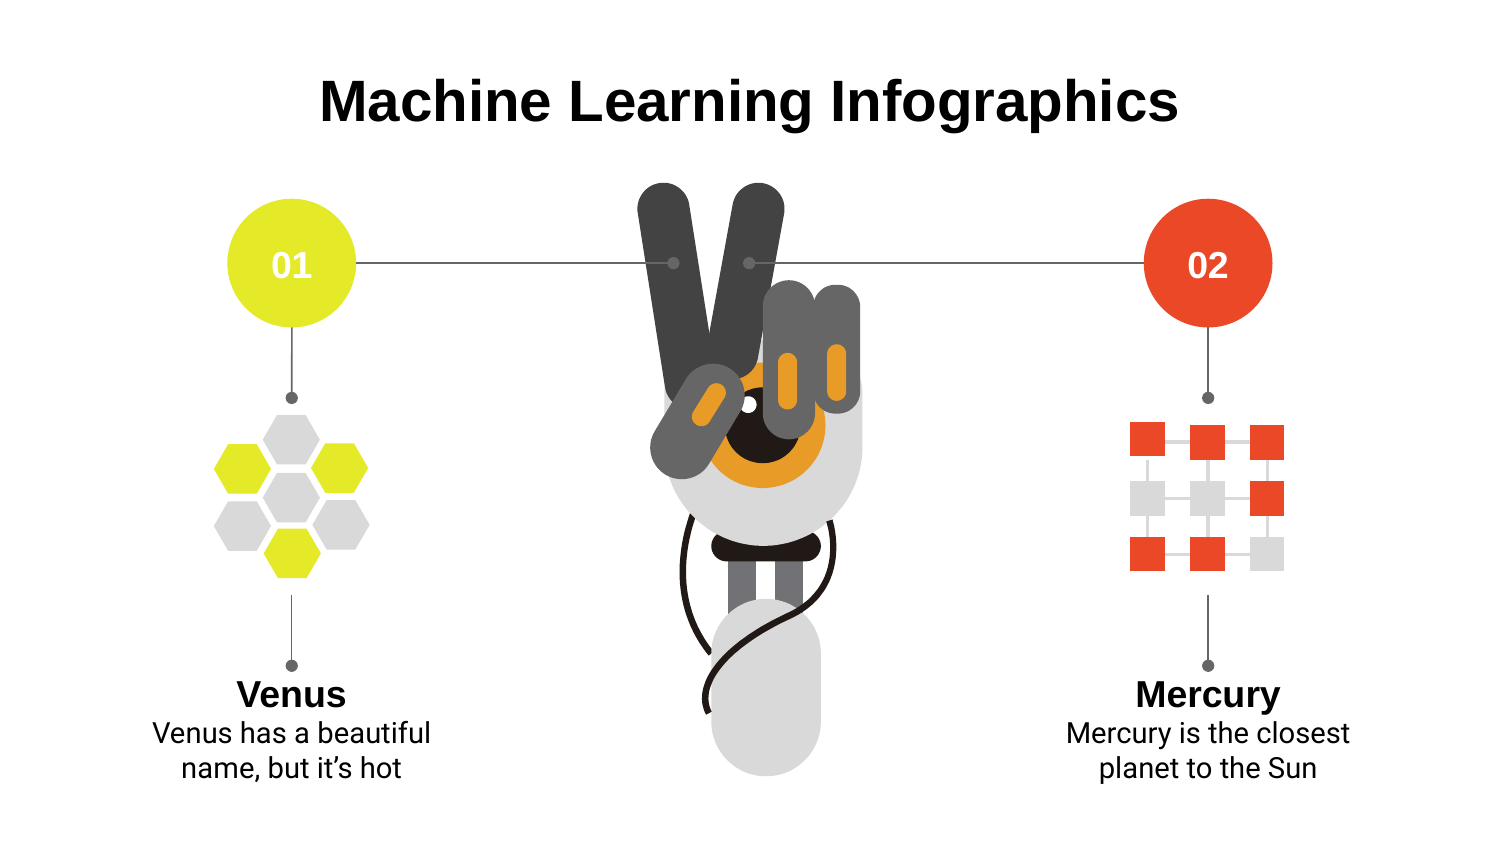

# Machine Learning Infographics

01
Venus
Venus has a beautiful name, but it’s hot
02
Mercury
Mercury is the closest planet to the Sun